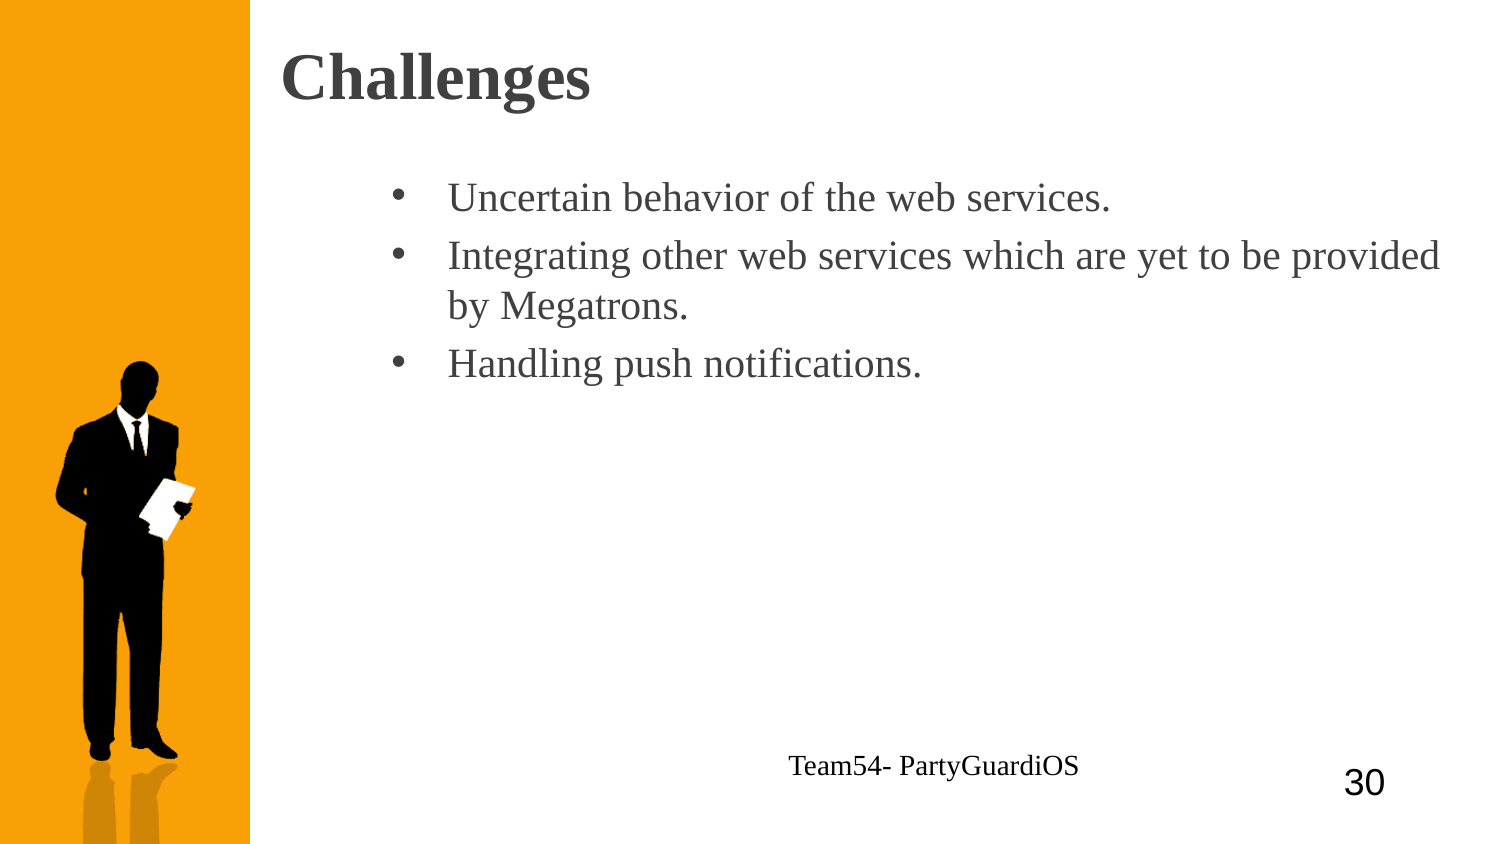

# Challenges
Uncertain behavior of the web services.
Integrating other web services which are yet to be provided by Megatrons.
Handling push notifications.
Team54- PartyGuardiOS
30